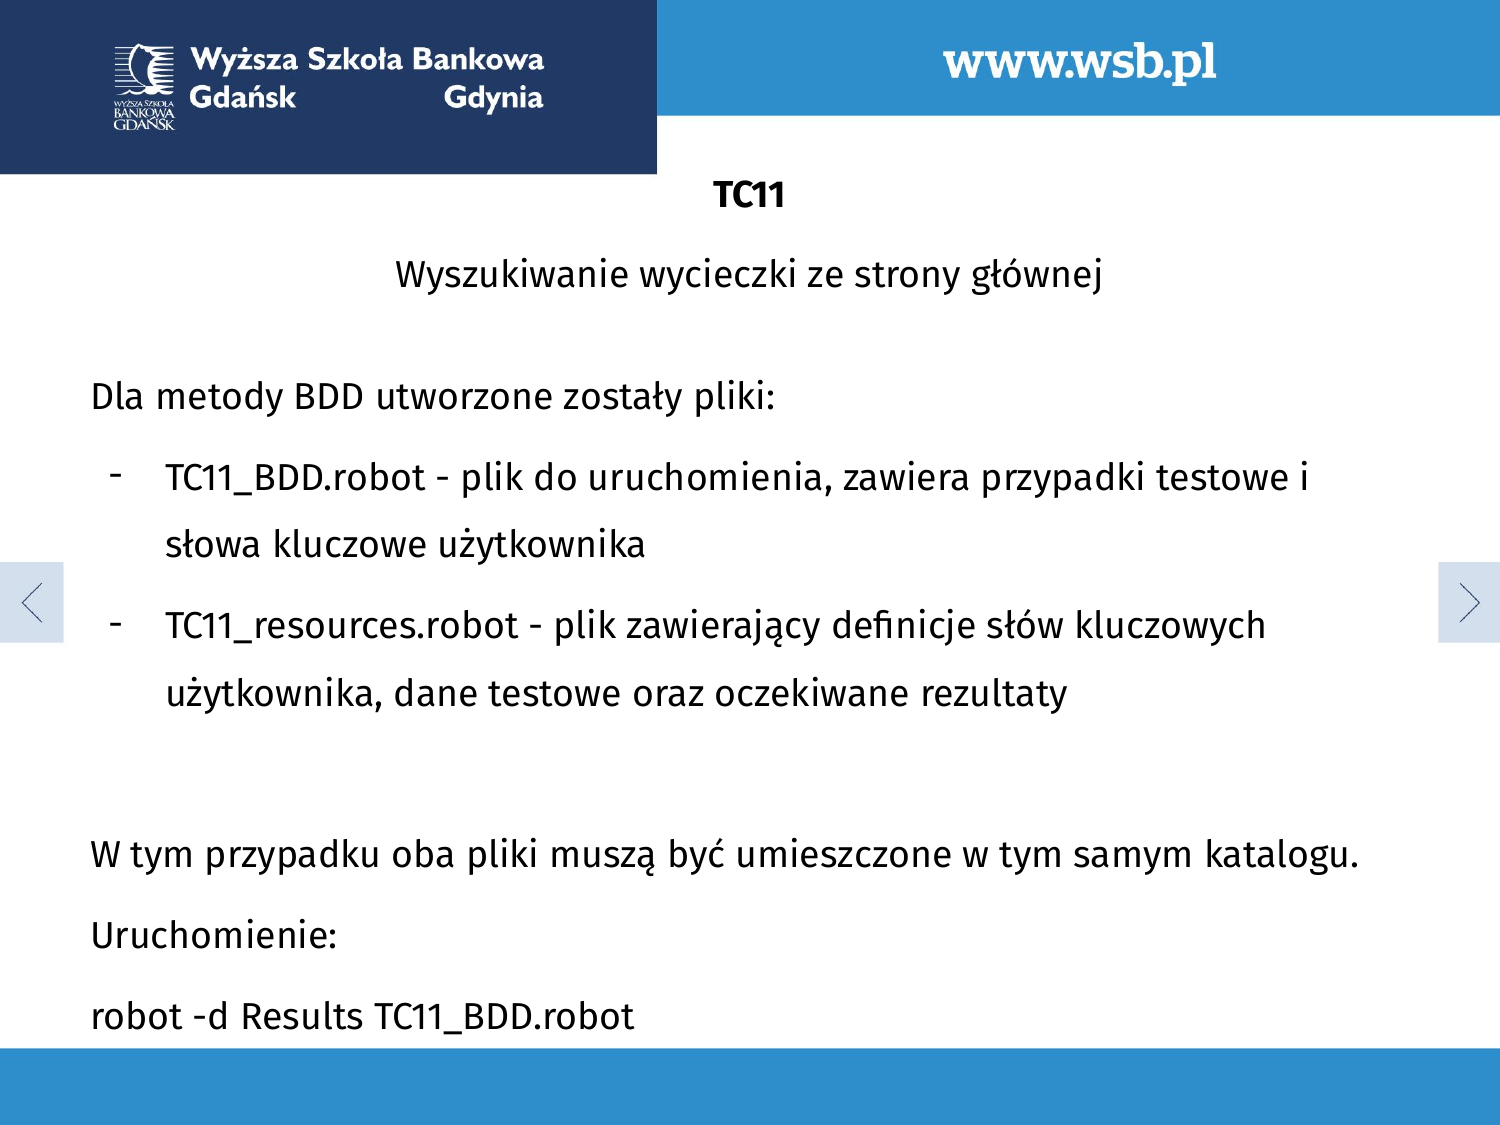

# TC11
Wyszukiwanie wycieczki ze strony głównej
Dla metody BDD utworzone zostały pliki:
TC11_BDD.robot - plik do uruchomienia, zawiera przypadki testowe i słowa kluczowe użytkownika
TC11_resources.robot - plik zawierający definicje słów kluczowych użytkownika, dane testowe oraz oczekiwane rezultaty

W tym przypadku oba pliki muszą być umieszczone w tym samym katalogu.
Uruchomienie:
robot -d Results TC11_BDD.robot